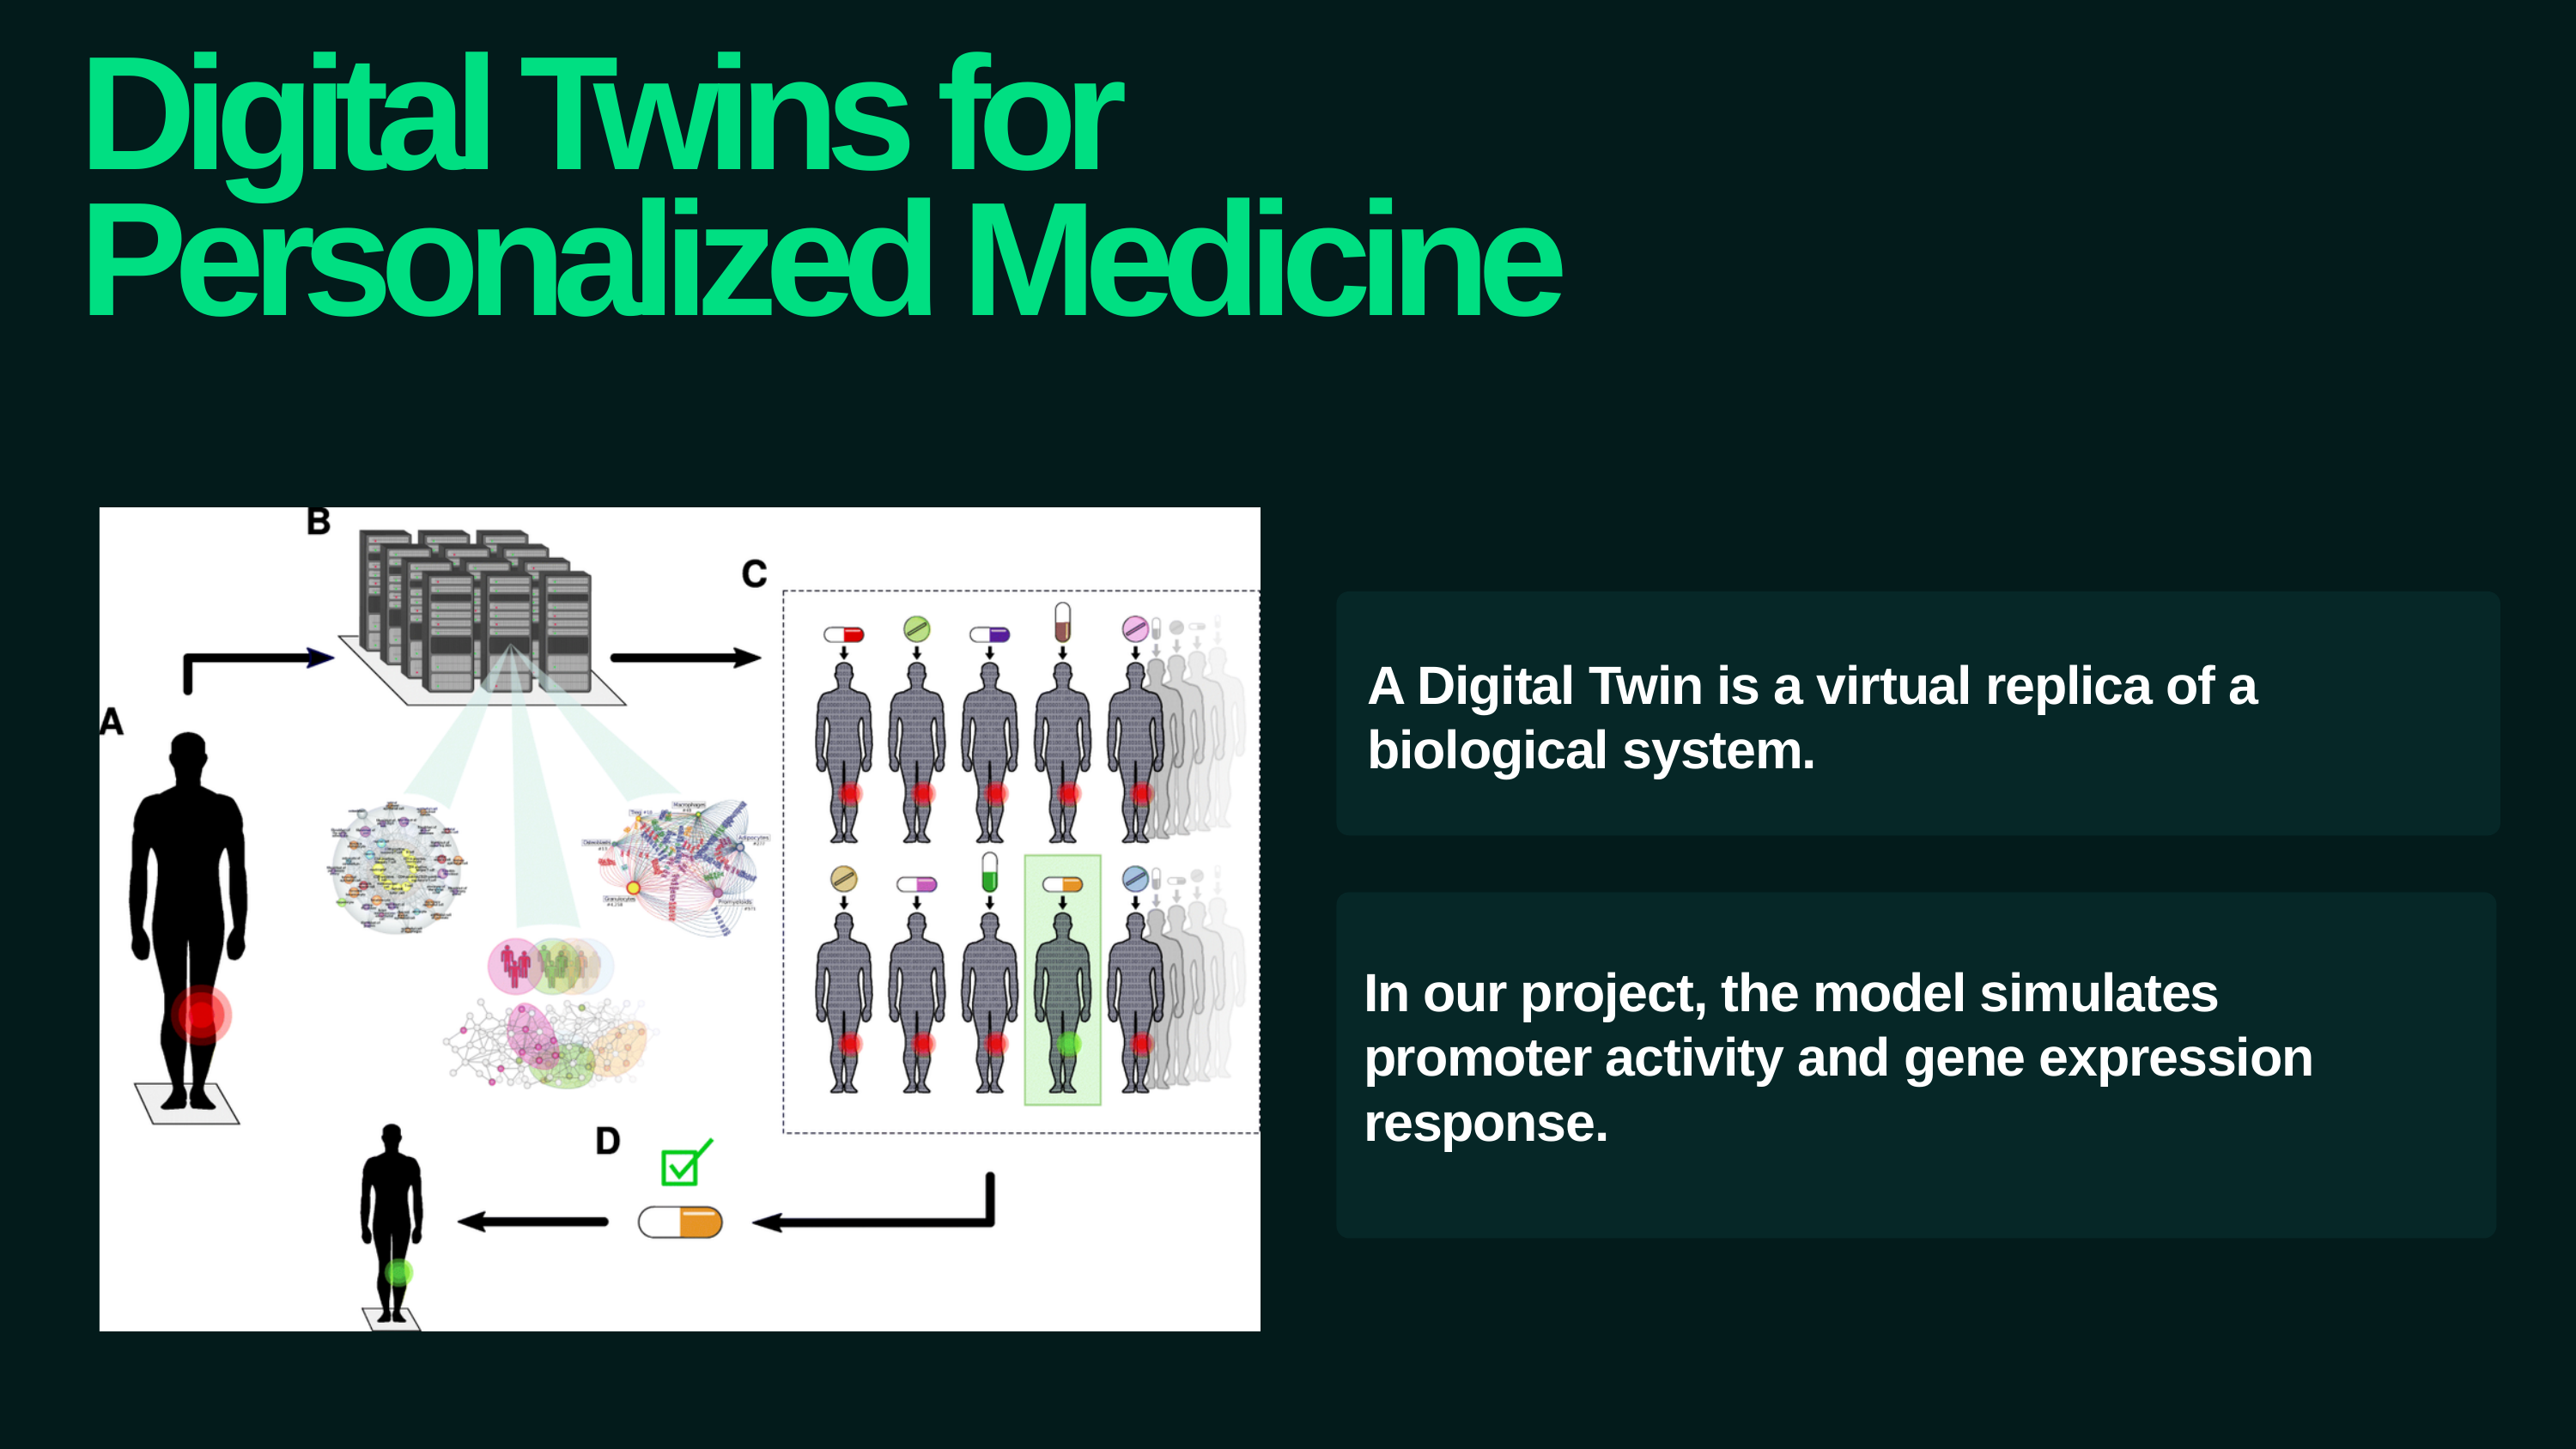

Digital Twins for Personalized Medicine

A Digital Twin is a virtual replica of a biological system.

In our project, the model simulates promoter activity and gene expression response.